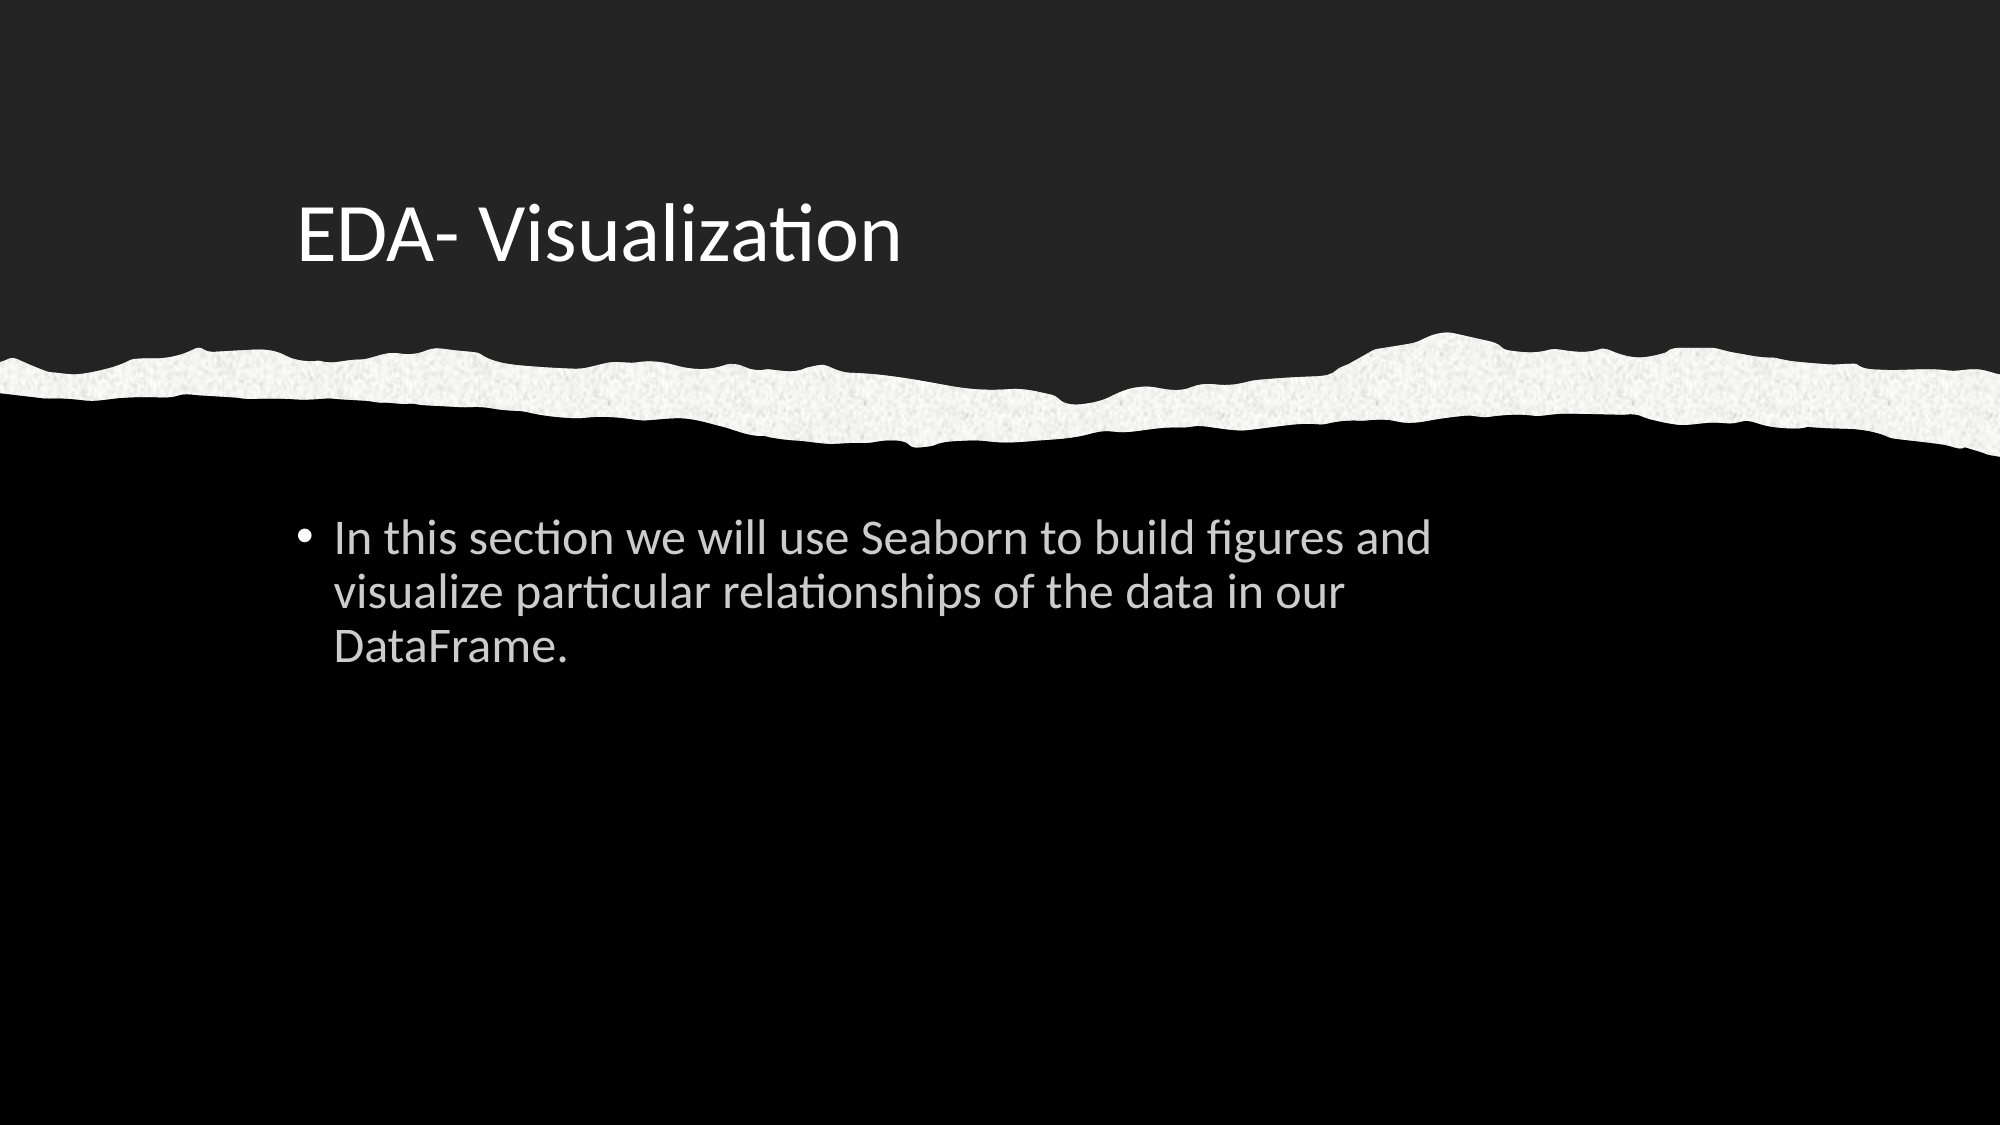

# EDA- Visualization

In this section we will use Seaborn to build figures and visualize particular relationships of the data in our DataFrame.